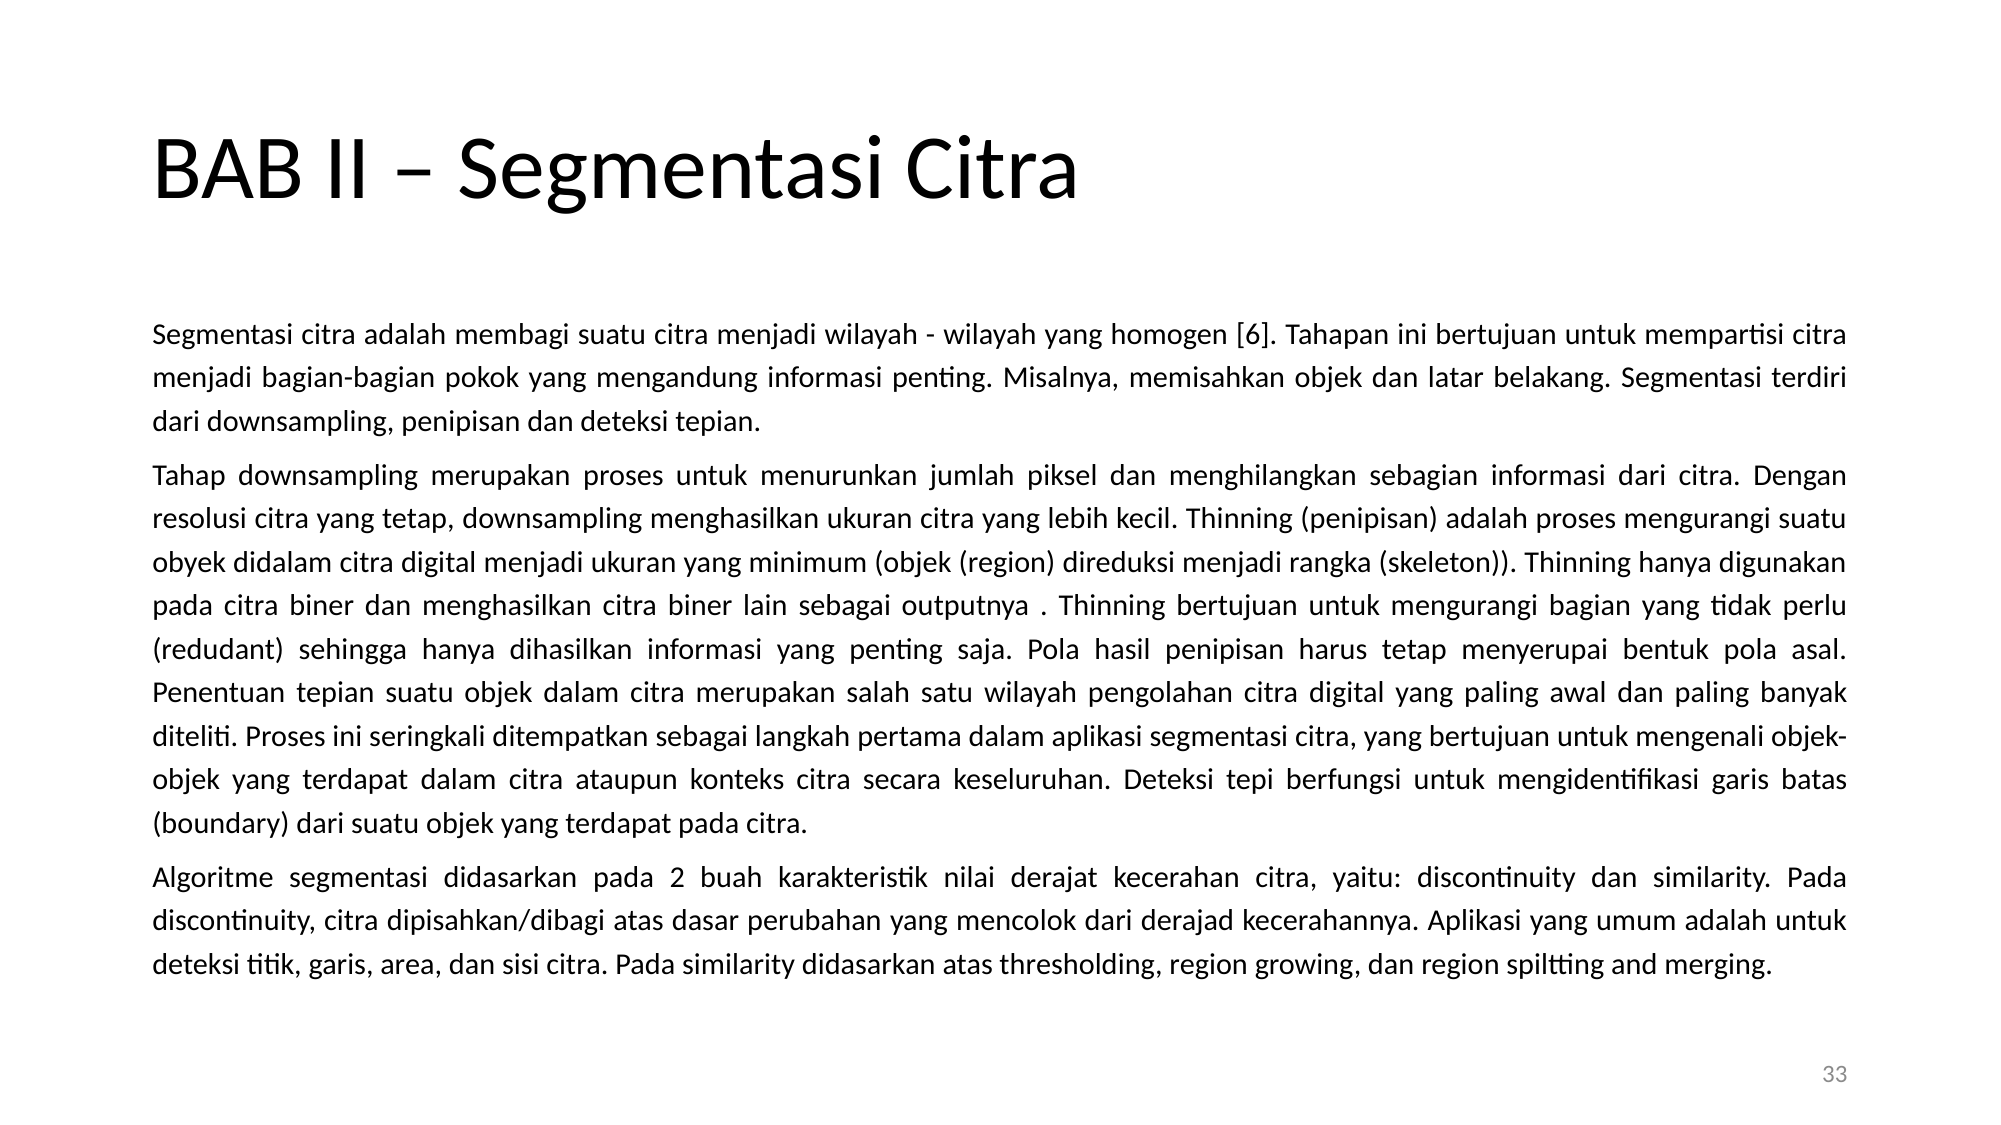

BAB II – Segmentasi Citra
Segmentasi citra adalah membagi suatu citra menjadi wilayah - wilayah yang homogen [6]. Tahapan ini bertujuan untuk mempartisi citra menjadi bagian-bagian pokok yang mengandung informasi penting. Misalnya, memisahkan objek dan latar belakang. Segmentasi terdiri dari downsampling, penipisan dan deteksi tepian.
Tahap downsampling merupakan proses untuk menurunkan jumlah piksel dan menghilangkan sebagian informasi dari citra. Dengan resolusi citra yang tetap, downsampling menghasilkan ukuran citra yang lebih kecil. Thinning (penipisan) adalah proses mengurangi suatu obyek didalam citra digital menjadi ukuran yang minimum (objek (region) direduksi menjadi rangka (skeleton)). Thinning hanya digunakan pada citra biner dan menghasilkan citra biner lain sebagai outputnya . Thinning bertujuan untuk mengurangi bagian yang tidak perlu (redudant) sehingga hanya dihasilkan informasi yang penting saja. Pola hasil penipisan harus tetap menyerupai bentuk pola asal. Penentuan tepian suatu objek dalam citra merupakan salah satu wilayah pengolahan citra digital yang paling awal dan paling banyak diteliti. Proses ini seringkali ditempatkan sebagai langkah pertama dalam aplikasi segmentasi citra, yang bertujuan untuk mengenali objek-objek yang terdapat dalam citra ataupun konteks citra secara keseluruhan. Deteksi tepi berfungsi untuk mengidentiﬁkasi garis batas (boundary) dari suatu objek yang terdapat pada citra.
Algoritme segmentasi didasarkan pada 2 buah karakteristik nilai derajat kecerahan citra, yaitu: discontinuity dan similarity. Pada discontinuity, citra dipisahkan/dibagi atas dasar perubahan yang mencolok dari derajad kecerahannya. Aplikasi yang umum adalah untuk deteksi titik, garis, area, dan sisi citra. Pada similarity didasarkan atas thresholding, region growing, dan region spiltting and merging.
33